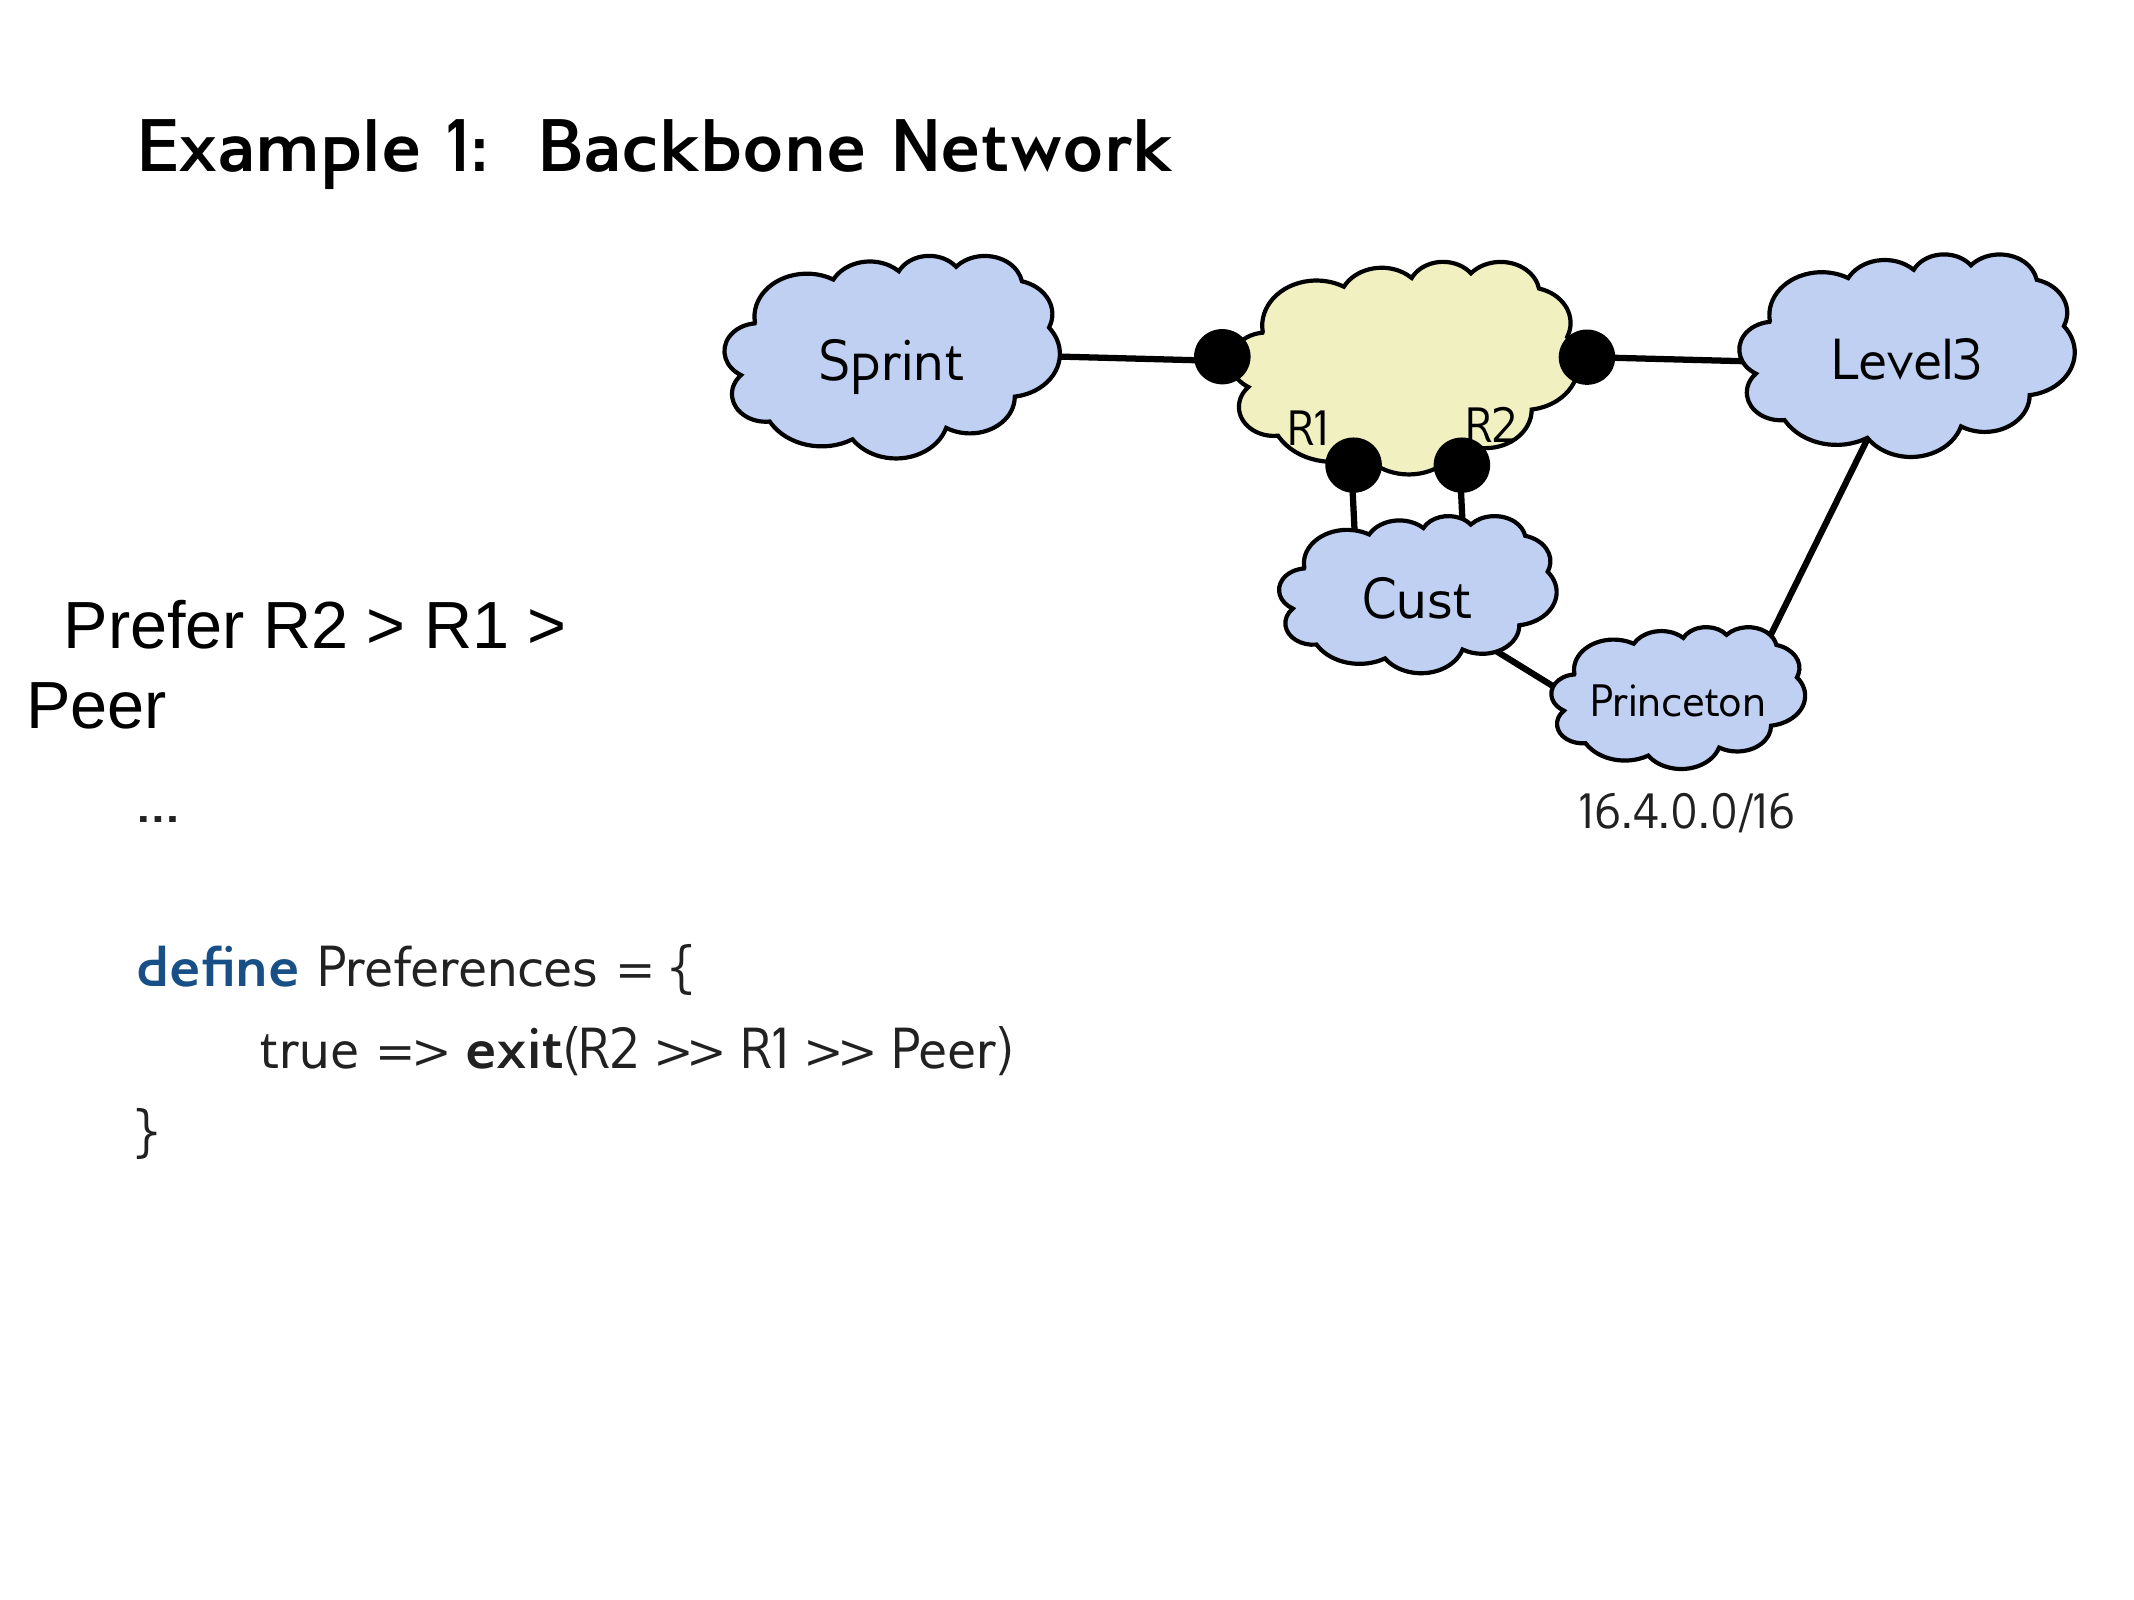

# Example 1:  Backbone Network
Level3
Sprint

Cust
Princeton

16.4.0.0/16
R2
R1
Prefer R2 > R1 > Peer
…

define Preferences = {
       true => exit(R2 >> R1 >> Peer)
}
26